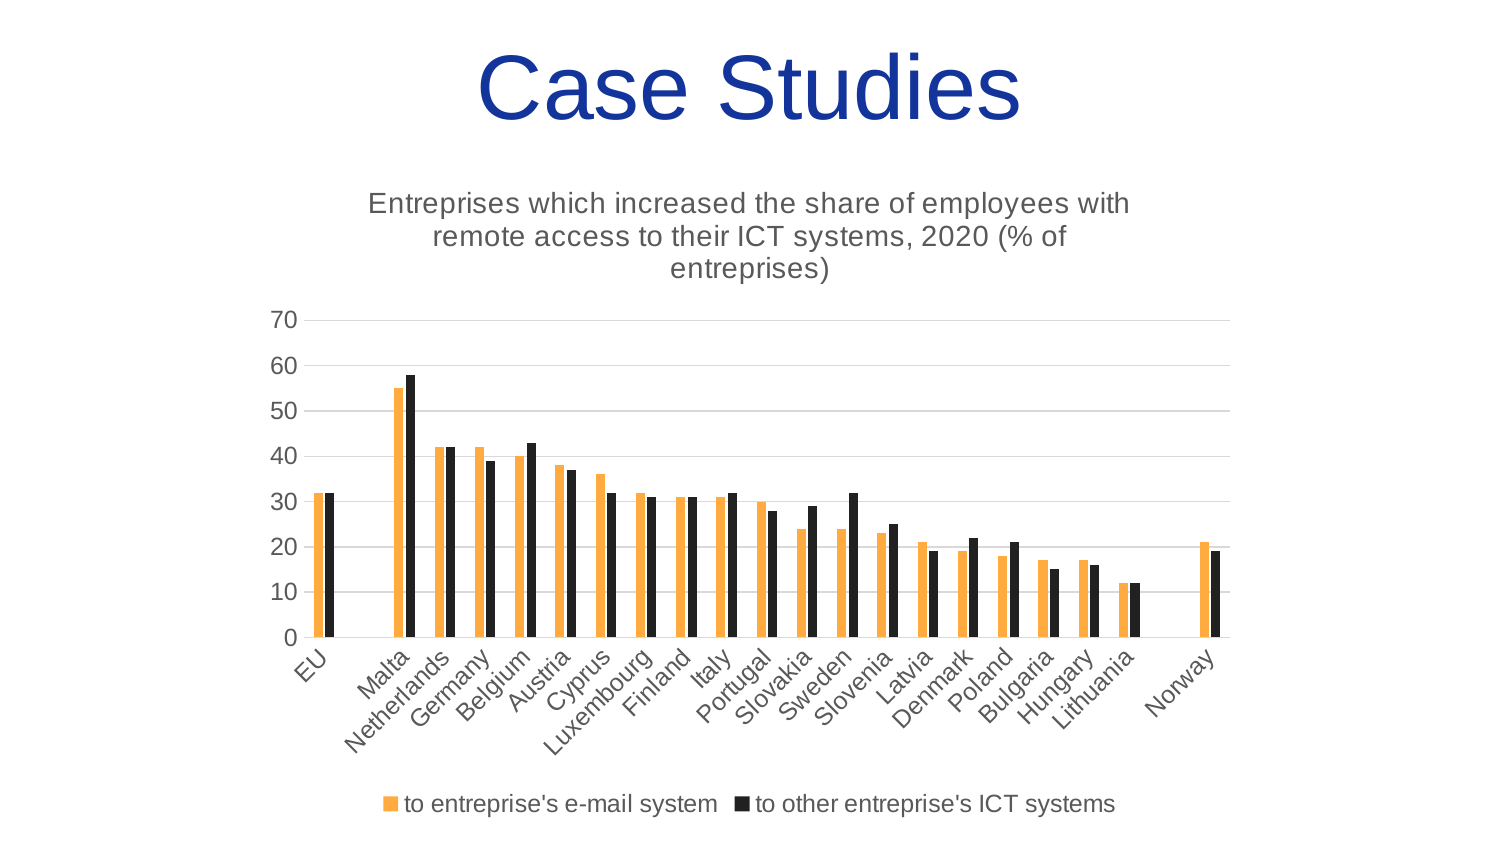

Case Studies

### Chart: Entreprises which increased the share of employees with remote access to their ICT systems, 2020 (% of entreprises)

| Category | to entreprise's e-mail system | to other entreprise's ICT systems |
|---|---|---|
| EU | 32.0 | 32.0 |
|  | None | None |
| Malta | 55.0 | 58.0 |
| Netherlands | 42.0 | 42.0 |
| Germany | 42.0 | 39.0 |
| Belgium | 40.0 | 43.0 |
| Austria | 38.0 | 37.0 |
| Cyprus | 36.0 | 32.0 |
| Luxembourg | 32.0 | 31.0 |
| Finland | 31.0 | 31.0 |
| Italy | 31.0 | 32.0 |
| Portugal | 30.0 | 28.0 |
| Slovakia | 24.0 | 29.0 |
| Sweden | 24.0 | 32.0 |
| Slovenia | 23.0 | 25.0 |
| Latvia | 21.0 | 19.0 |
| Denmark | 19.0 | 22.0 |
| Poland | 18.0 | 21.0 |
| Bulgaria | 17.0 | 15.0 |
| Hungary | 17.0 | 16.0 |
| Lithuania | 12.0 | 12.0 |
|  | None | None |
| Norway | 21.0 | 19.0 |